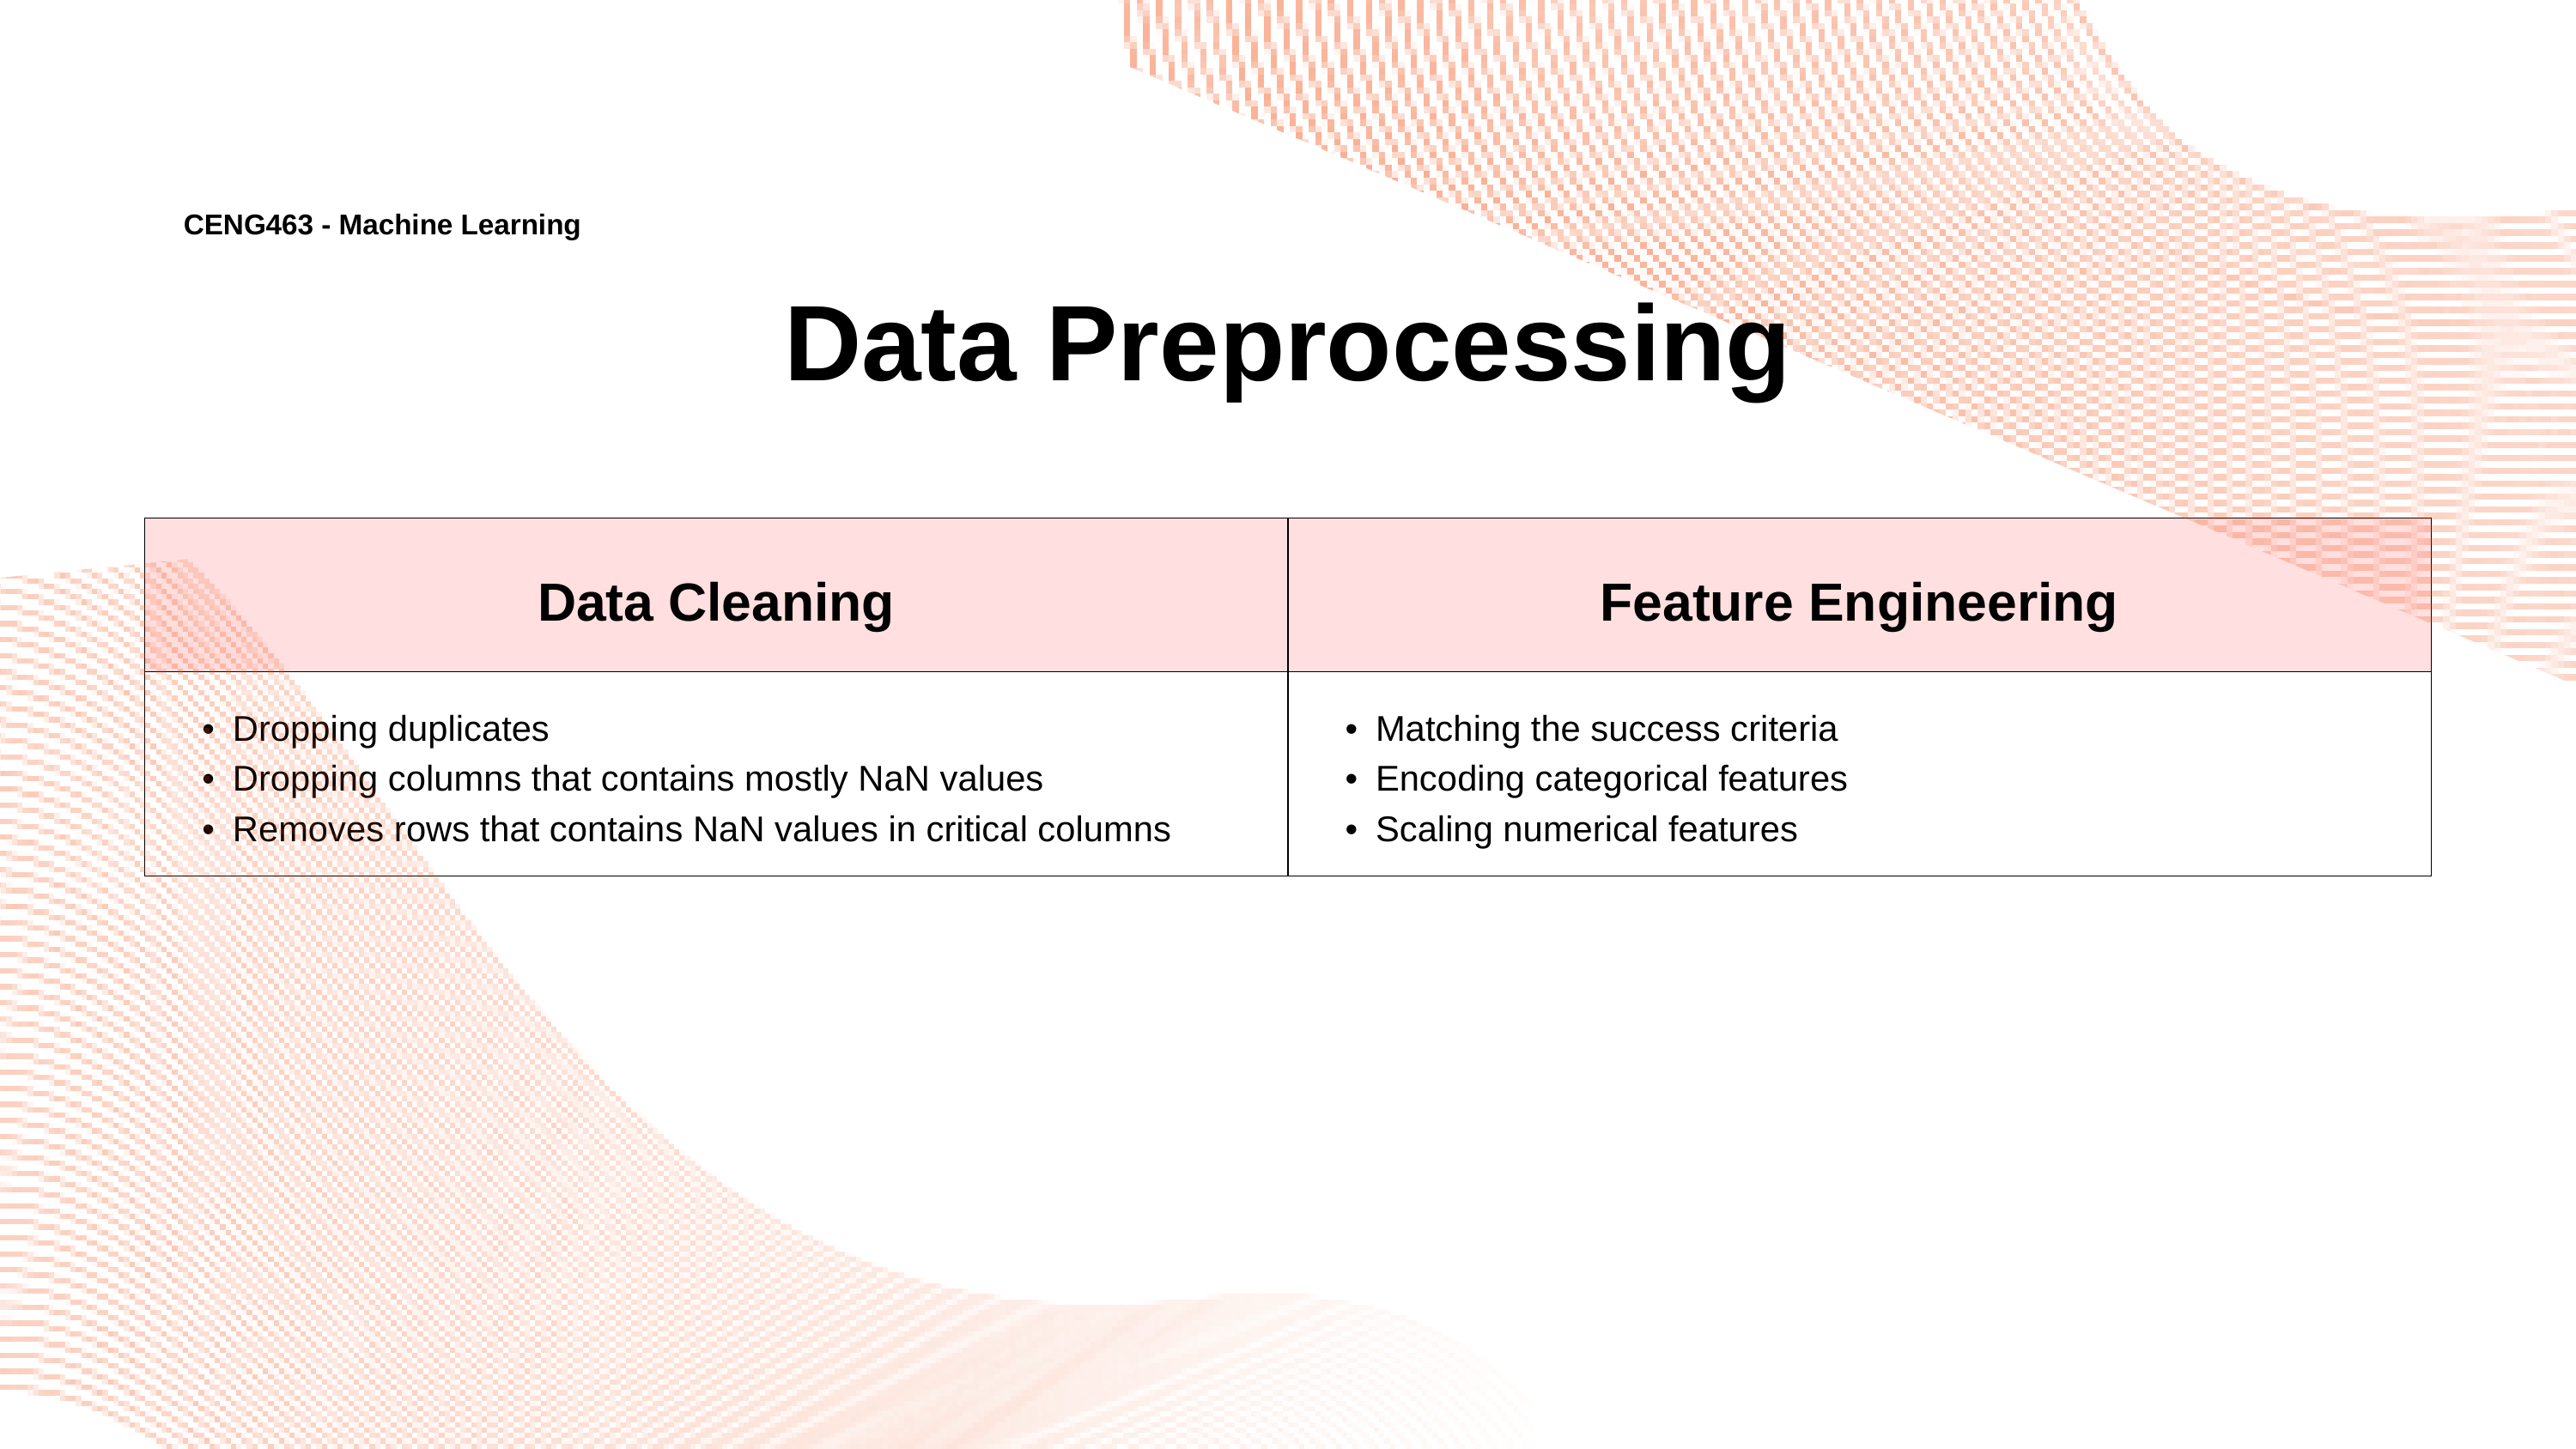

CENG463 - Machine Learning
Data Preprocessing
| Data Cleaning | Feature Engineering |
| --- | --- |
| Dropping duplicates Dropping columns that contains mostly NaN values Removes rows that contains NaN values in critical columns | Matching the success criteria Encoding categorical features Scaling numerical features |